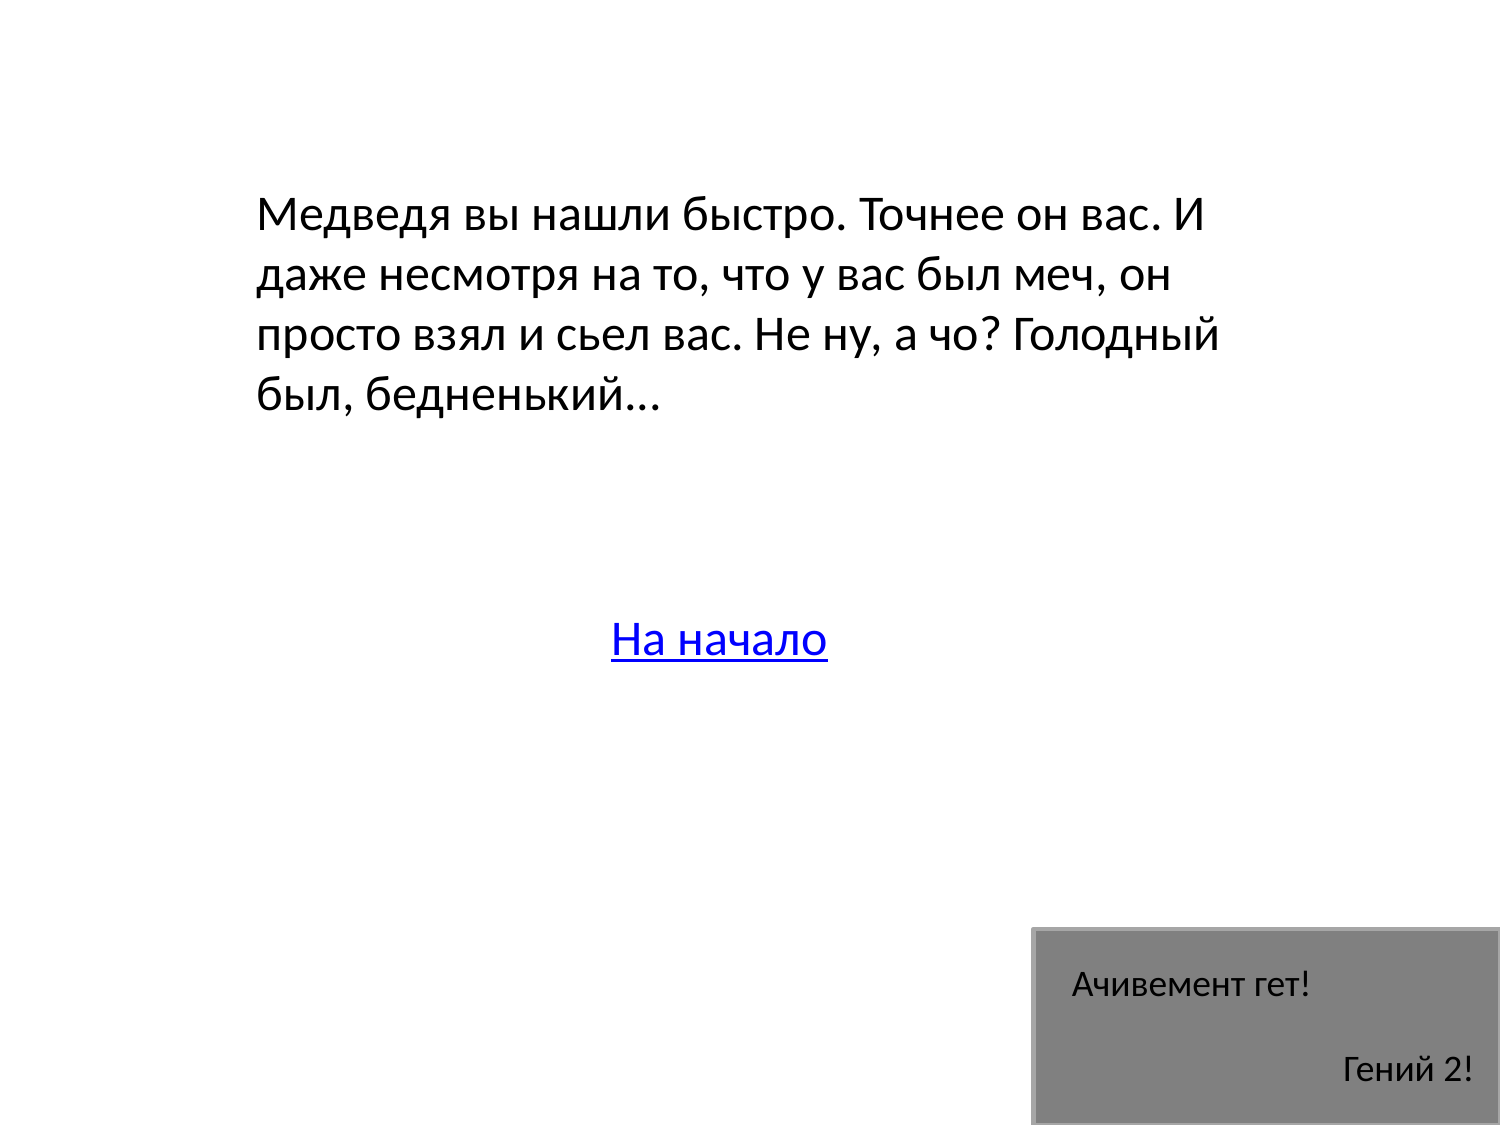

Медведя вы нашли быстро. Точнее он вас. И даже несмотря на то, что у вас был меч, он просто взял и сьел вас. Не ну, а чо? Голодный был, бедненький...
На начало

Ачивемент гет!
Гений 2!